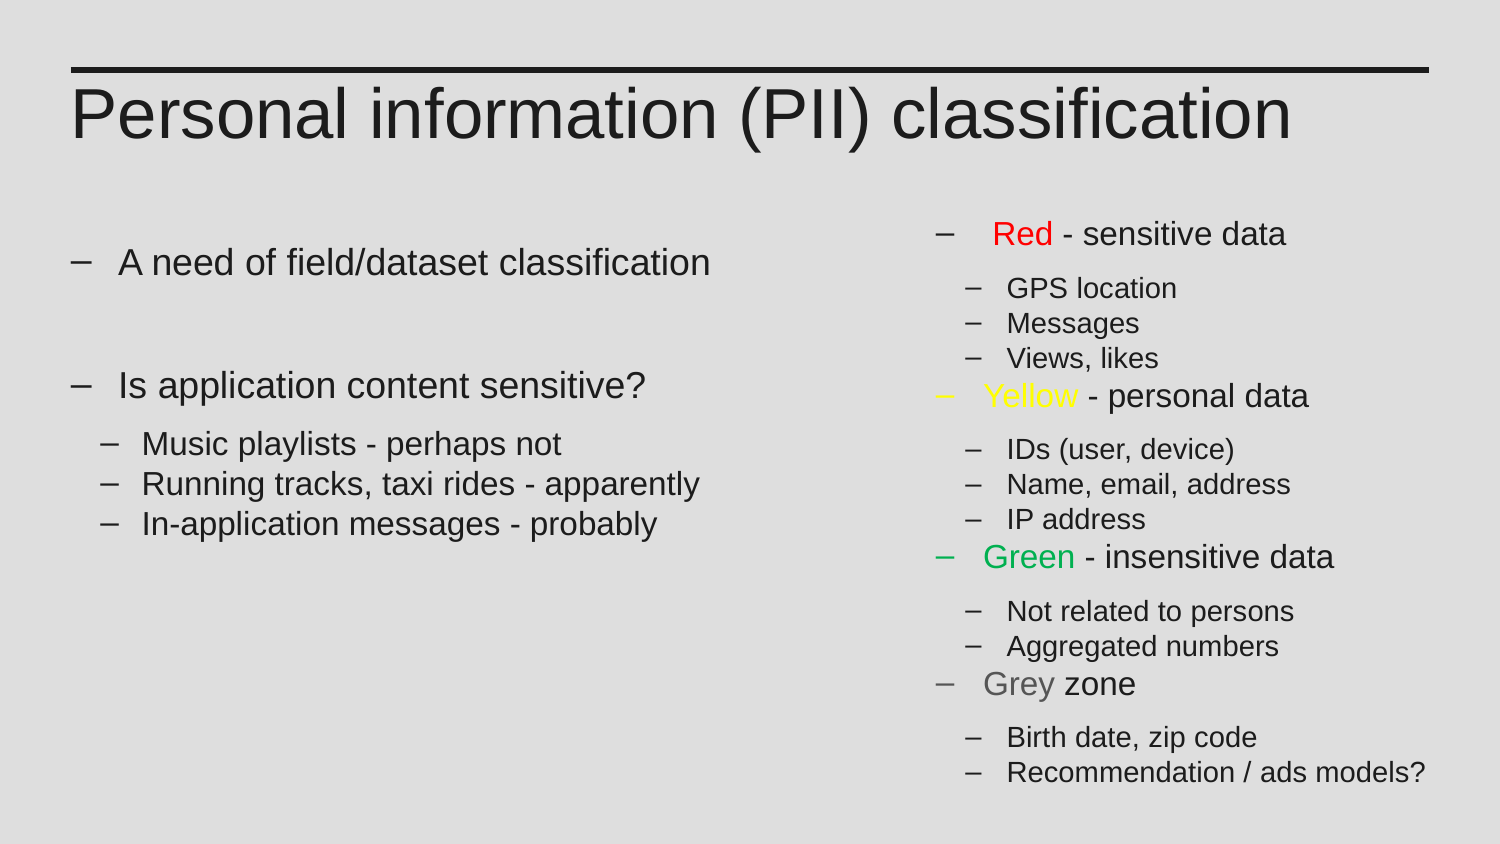

Personal information (PII) classification
 Red - sensitive data
GPS location
Messages
Views, likes
Yellow - personal data
IDs (user, device)
Name, email, address
IP address
Green - insensitive data
Not related to persons
Aggregated numbers
Grey zone
Birth date, zip code
Recommendation / ads models?
A need of field/dataset classification

Is application content sensitive?
Music playlists - perhaps not
Running tracks, taxi rides - apparently
In-application messages - probably